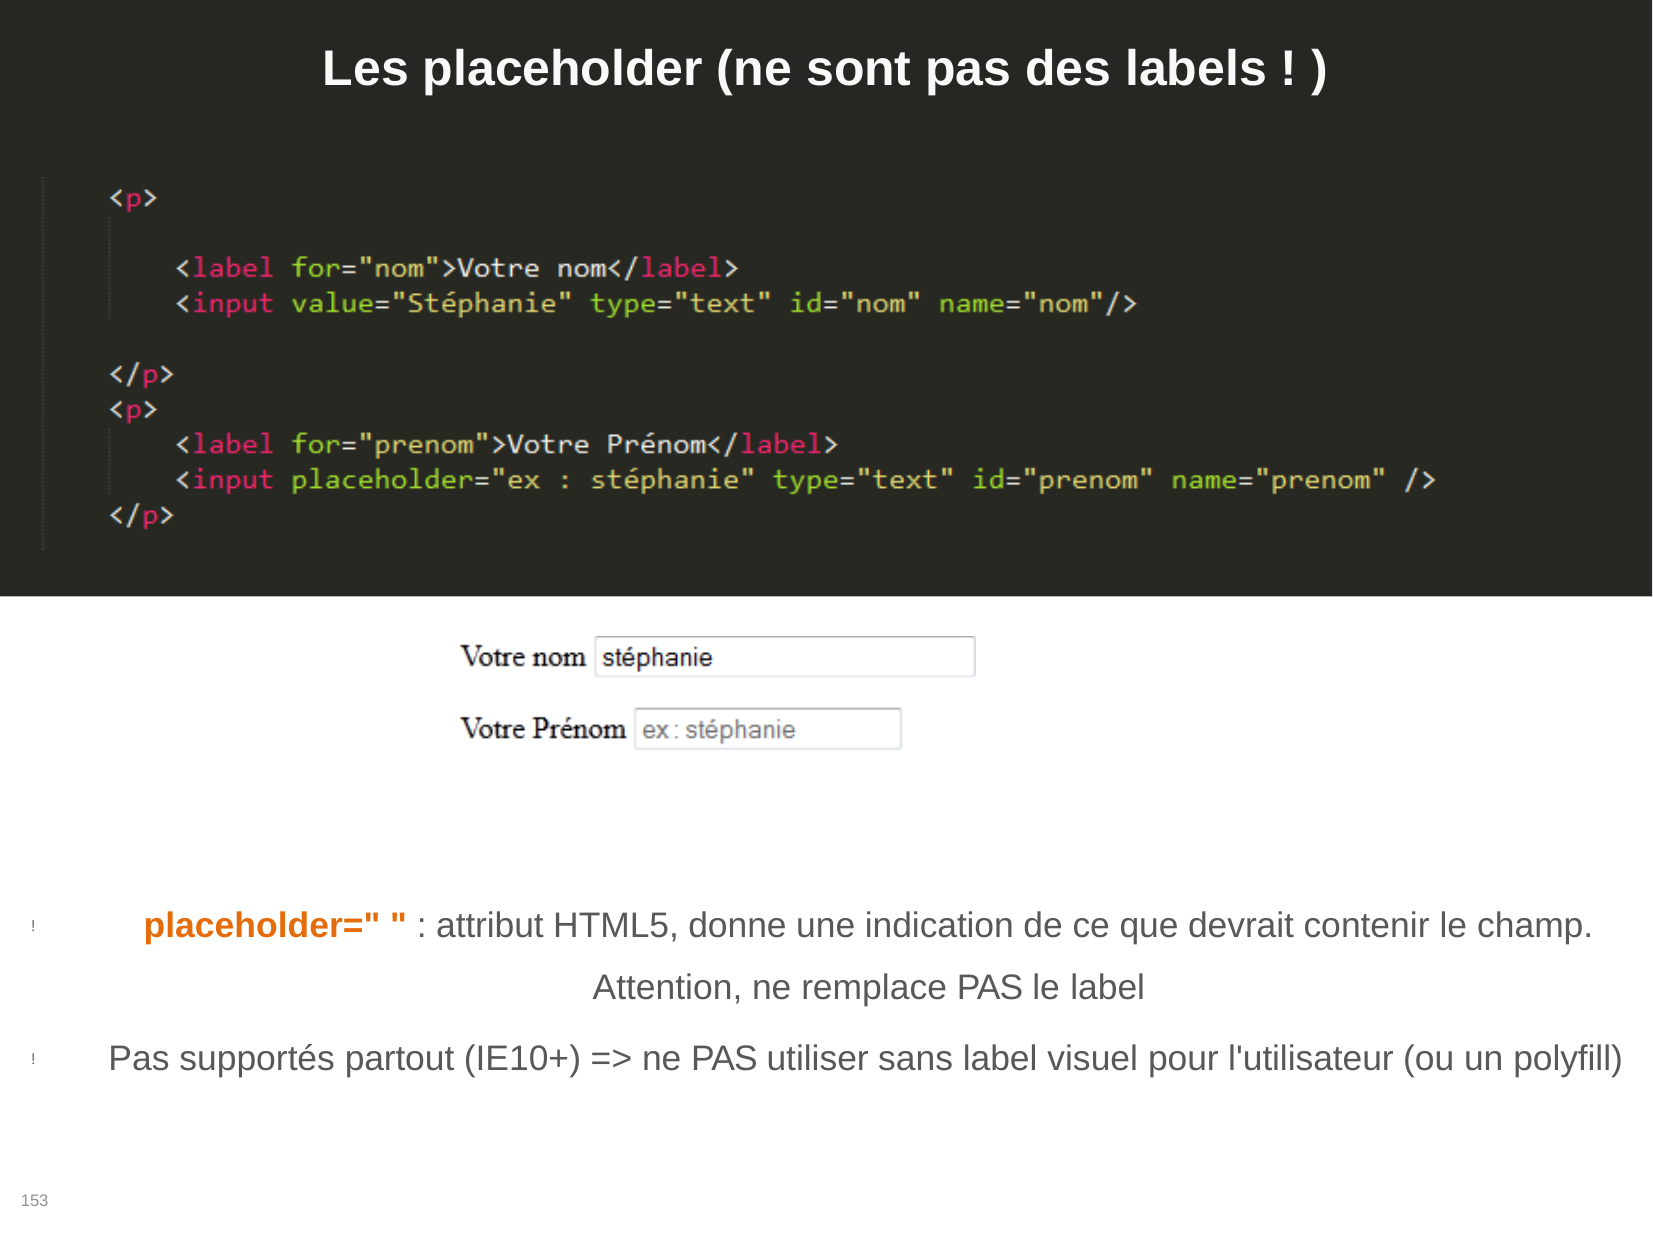

# Les placeholder (ne sont pas des labels ! )

placeholder=" " : attribut HTML5, donne une indication de ce que devrait contenir le champ.
Attention, ne remplace PAS le label
!
Pas supportés partout (IE10+) => ne PAS utiliser sans label visuel pour l'utilisateur (ou un polyfill)
!
153